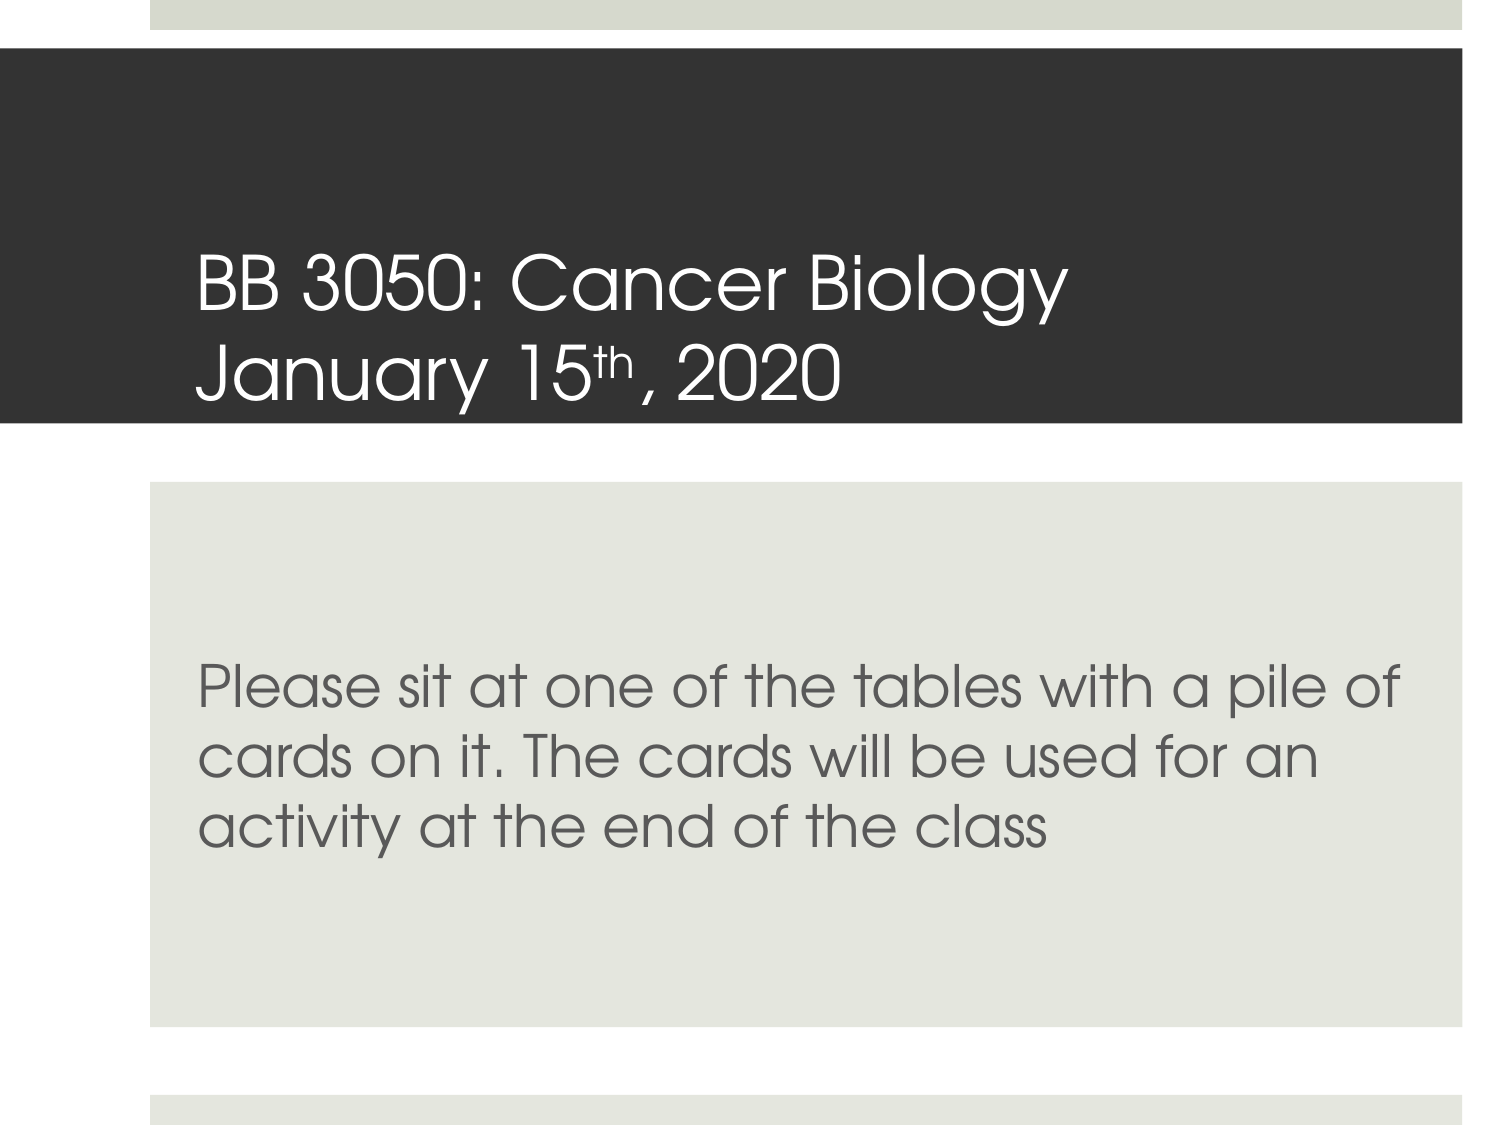

# BB 3050: Cancer Biology January 15th, 2020
Please sit at one of the tables with a pile of cards on it. The cards will be used for an activity at the end of the class